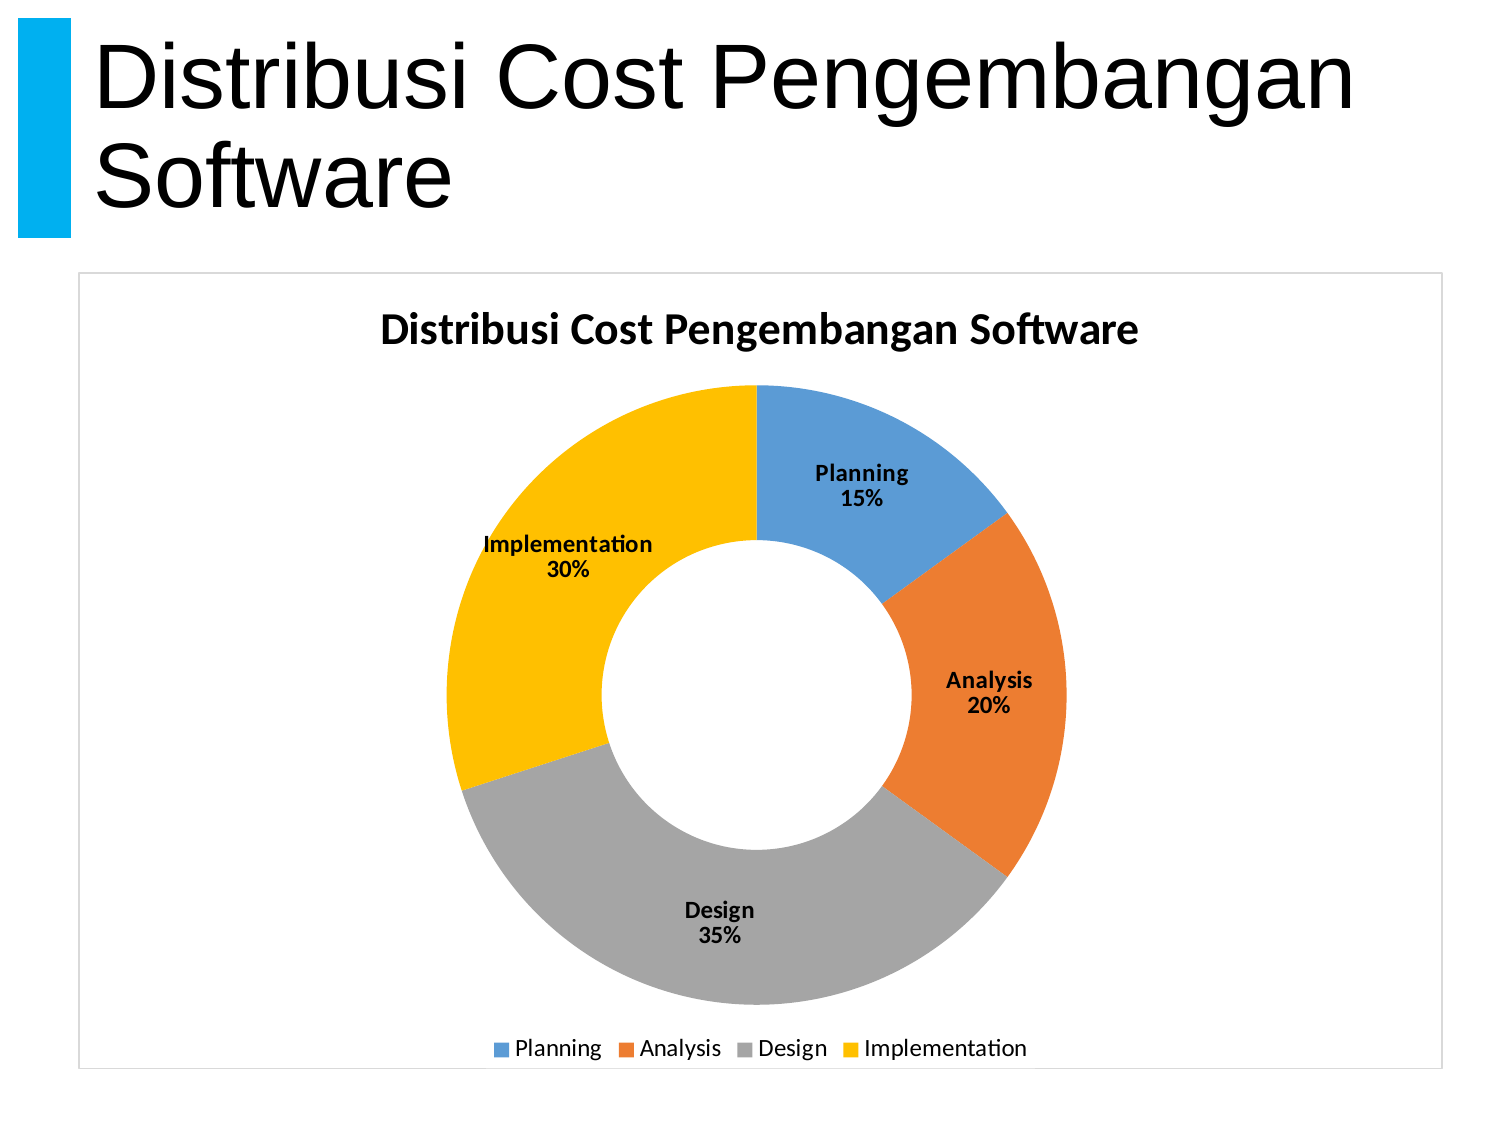

# Distribusi Cost Pengembangan Software

### Chart:

| Category | Distribusi Cost Pengembangan Software |
|---|---|
| Planning | 15.0 |
| Analysis | 20.0 |
| Design | 35.0 |
| Implementation | 30.0 |